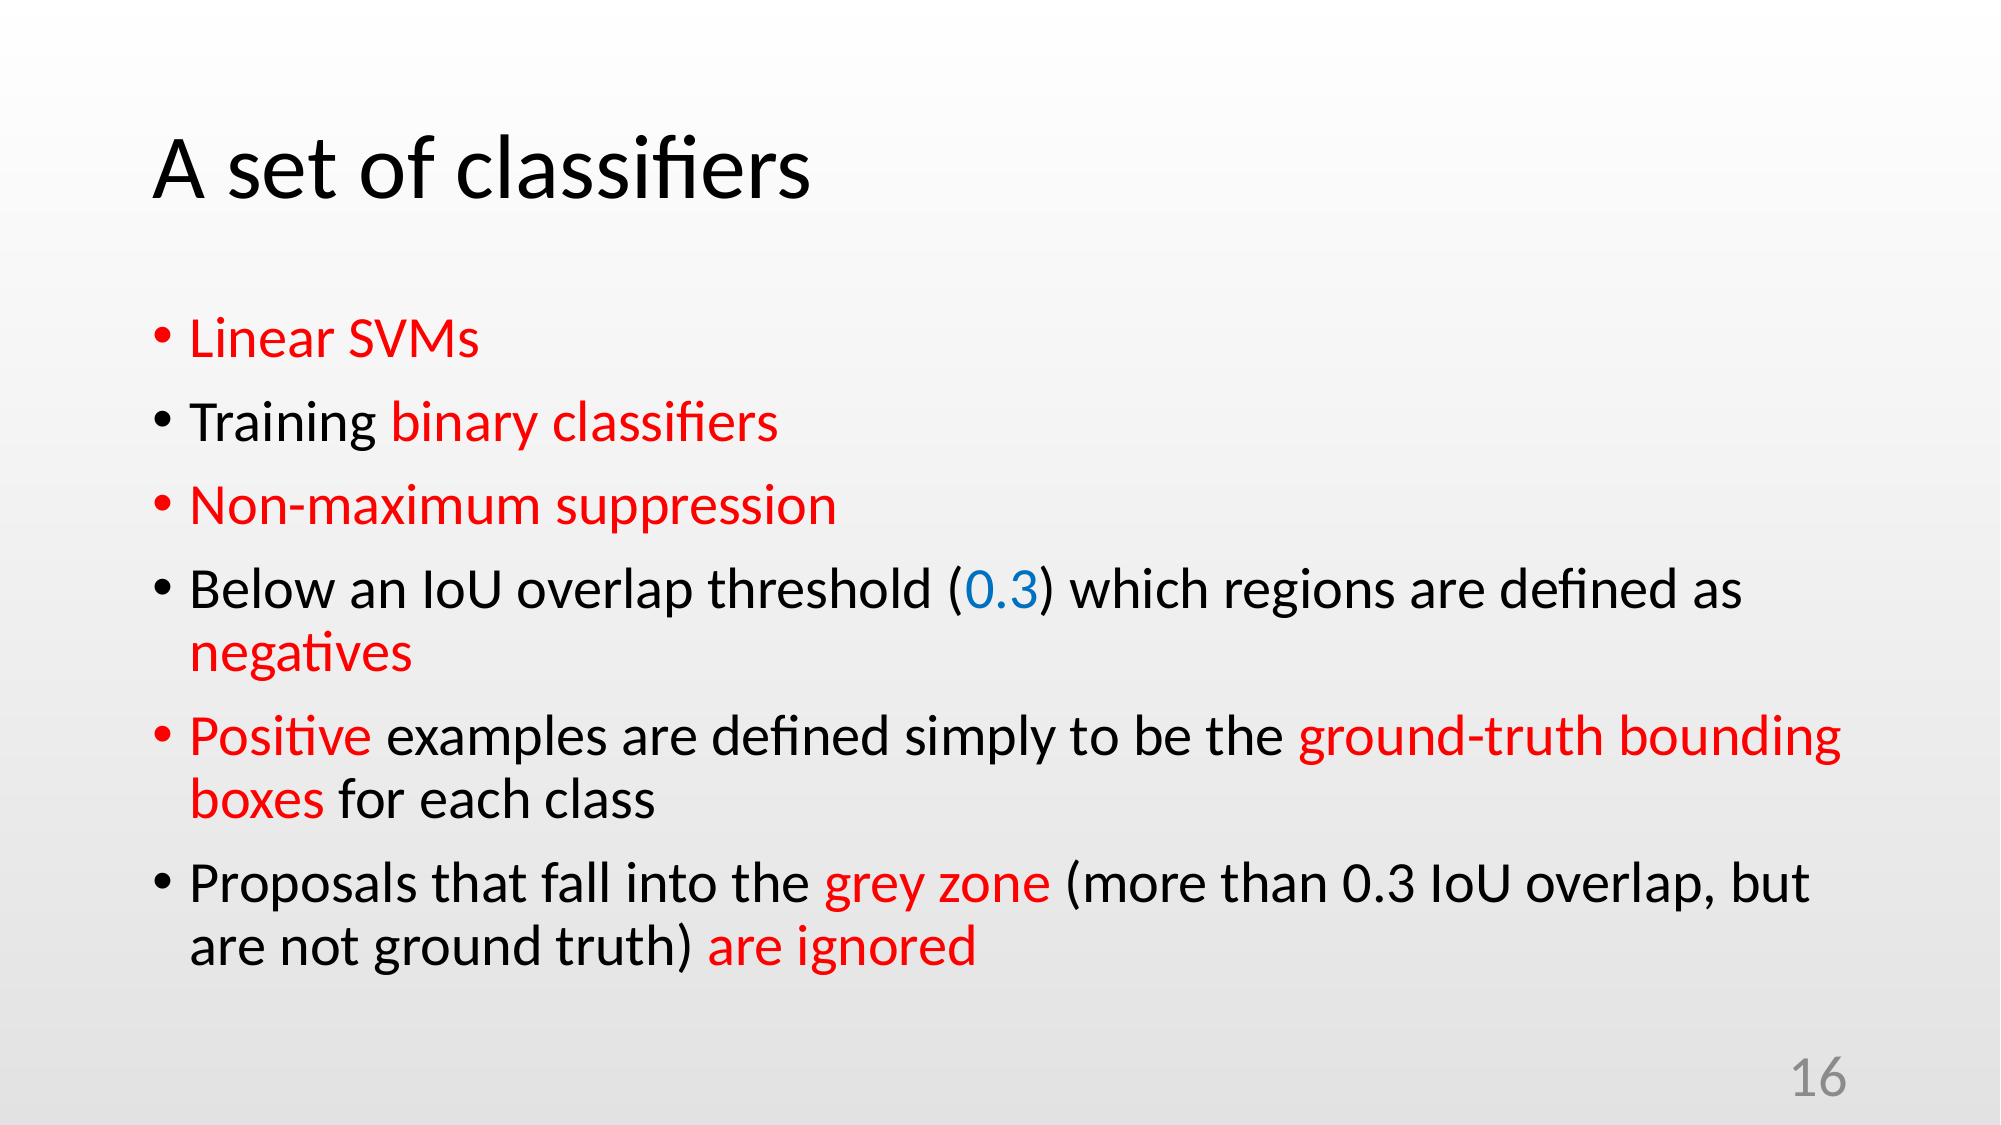

# A set of classifiers
Linear SVMs
Training binary classifiers
Non-maximum suppression
Below an IoU overlap threshold (0.3) which regions are defined as negatives
Positive examples are defined simply to be the ground-truth bounding boxes for each class
Proposals that fall into the grey zone (more than 0.3 IoU overlap, but are not ground truth) are ignored

16